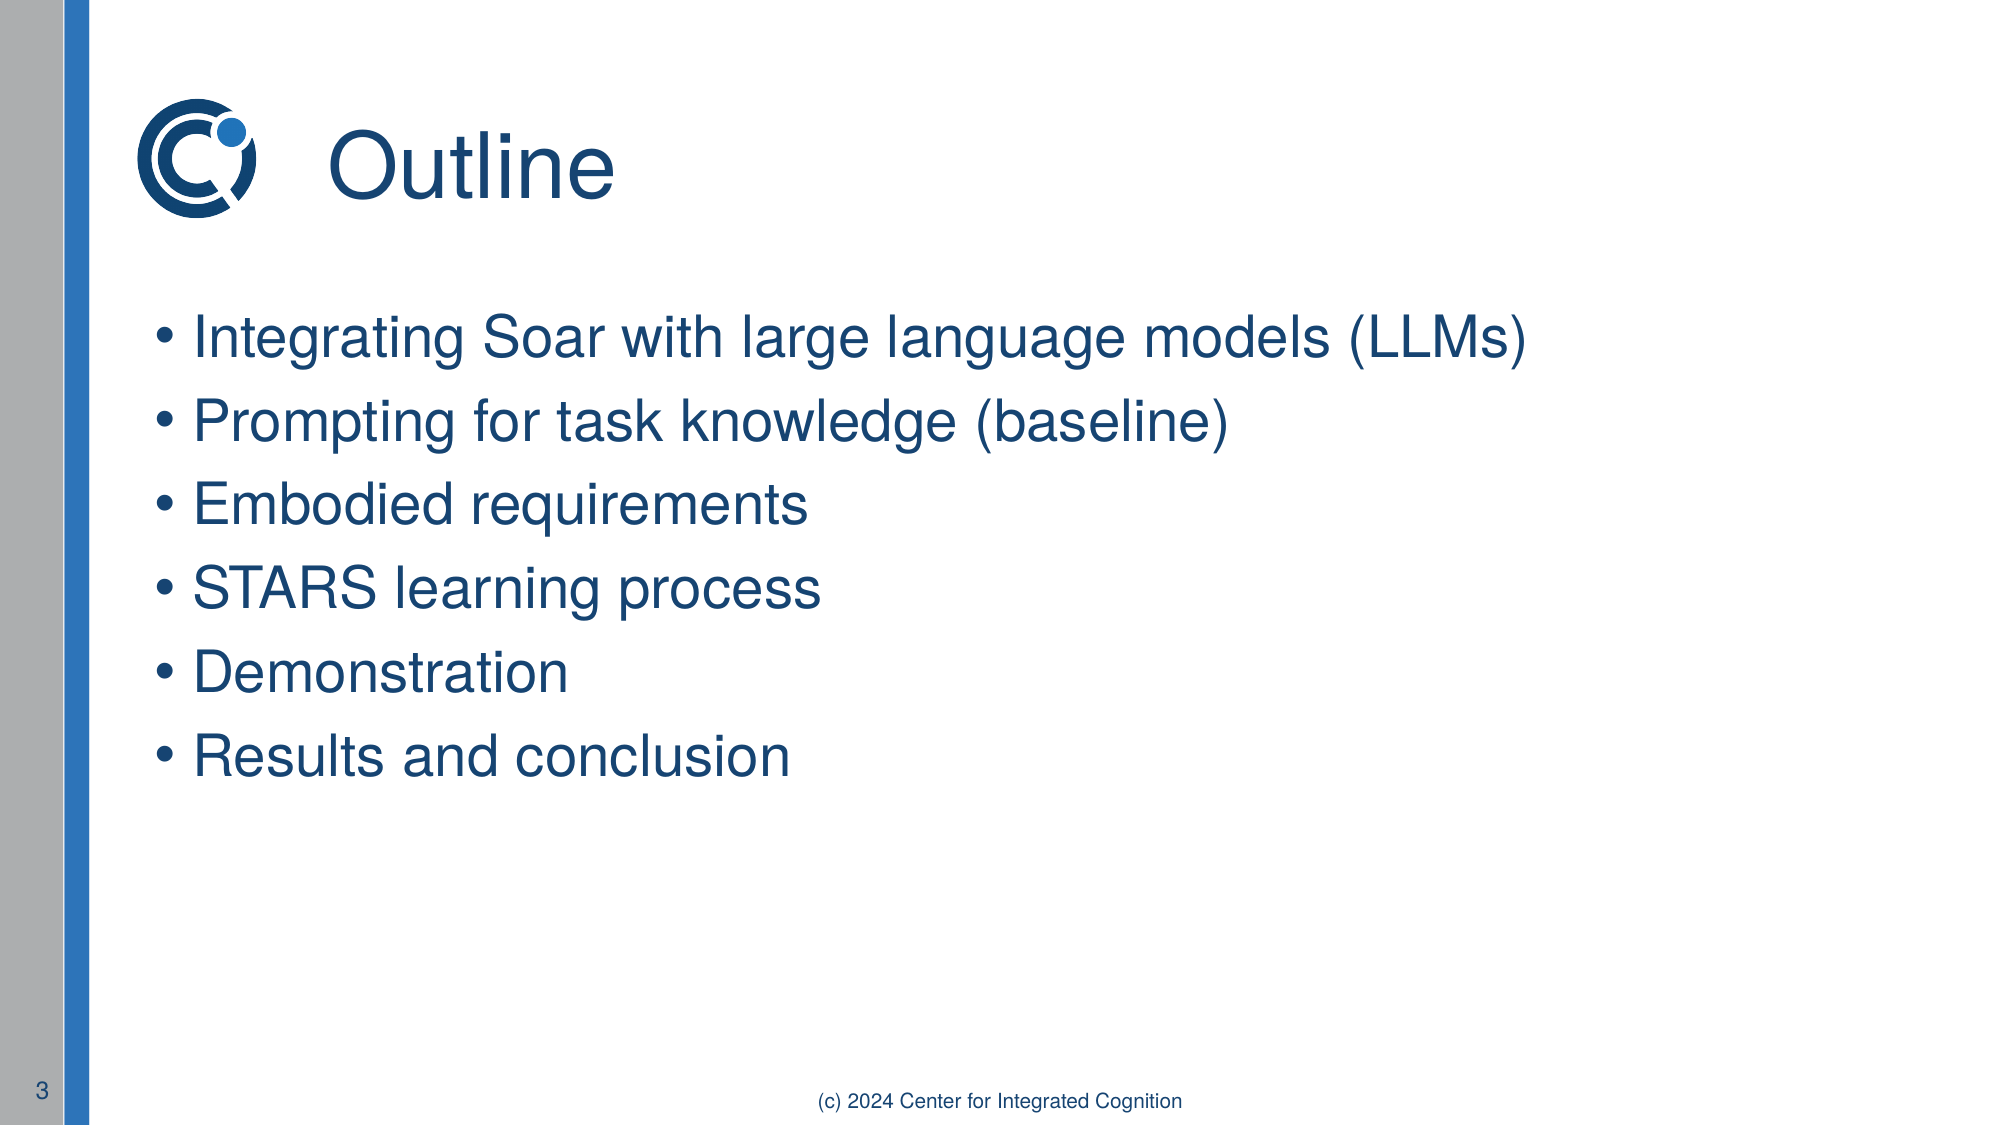

# Outline
Integrating Soar with large language models (LLMs)
Prompting for task knowledge (baseline)
Embodied requirements
STARS learning process
Demonstration
Results and conclusion
3
(c) 2024 Center for Integrated Cognition